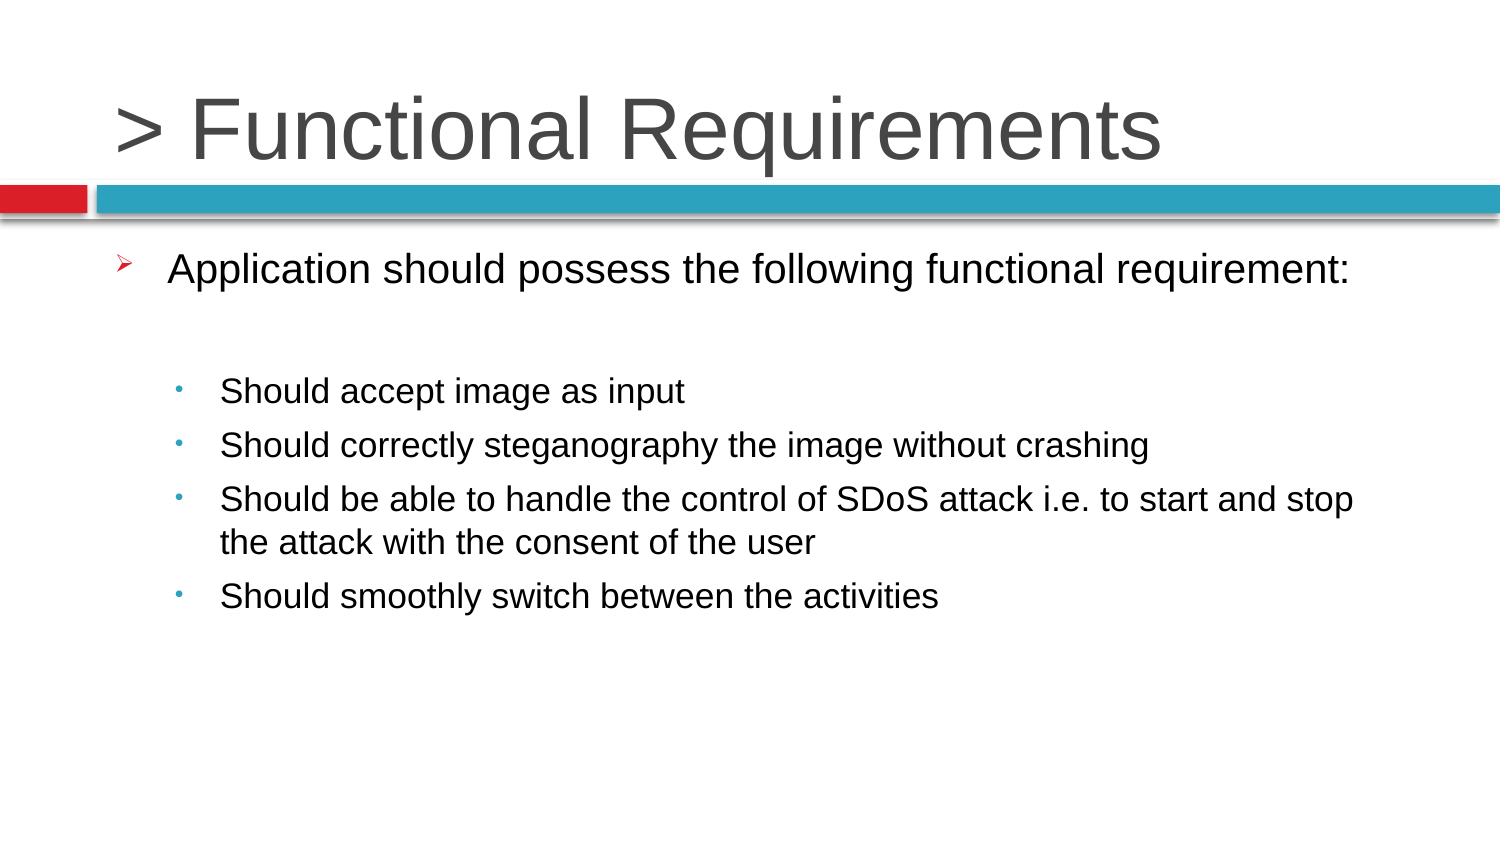

# > Functional Requirements
Application should possess the following functional requirement:

Should accept image as input
Should correctly steganography the image without crashing
Should be able to handle the control of SDoS attack i.e. to start and stop the attack with the consent of the user
Should smoothly switch between the activities